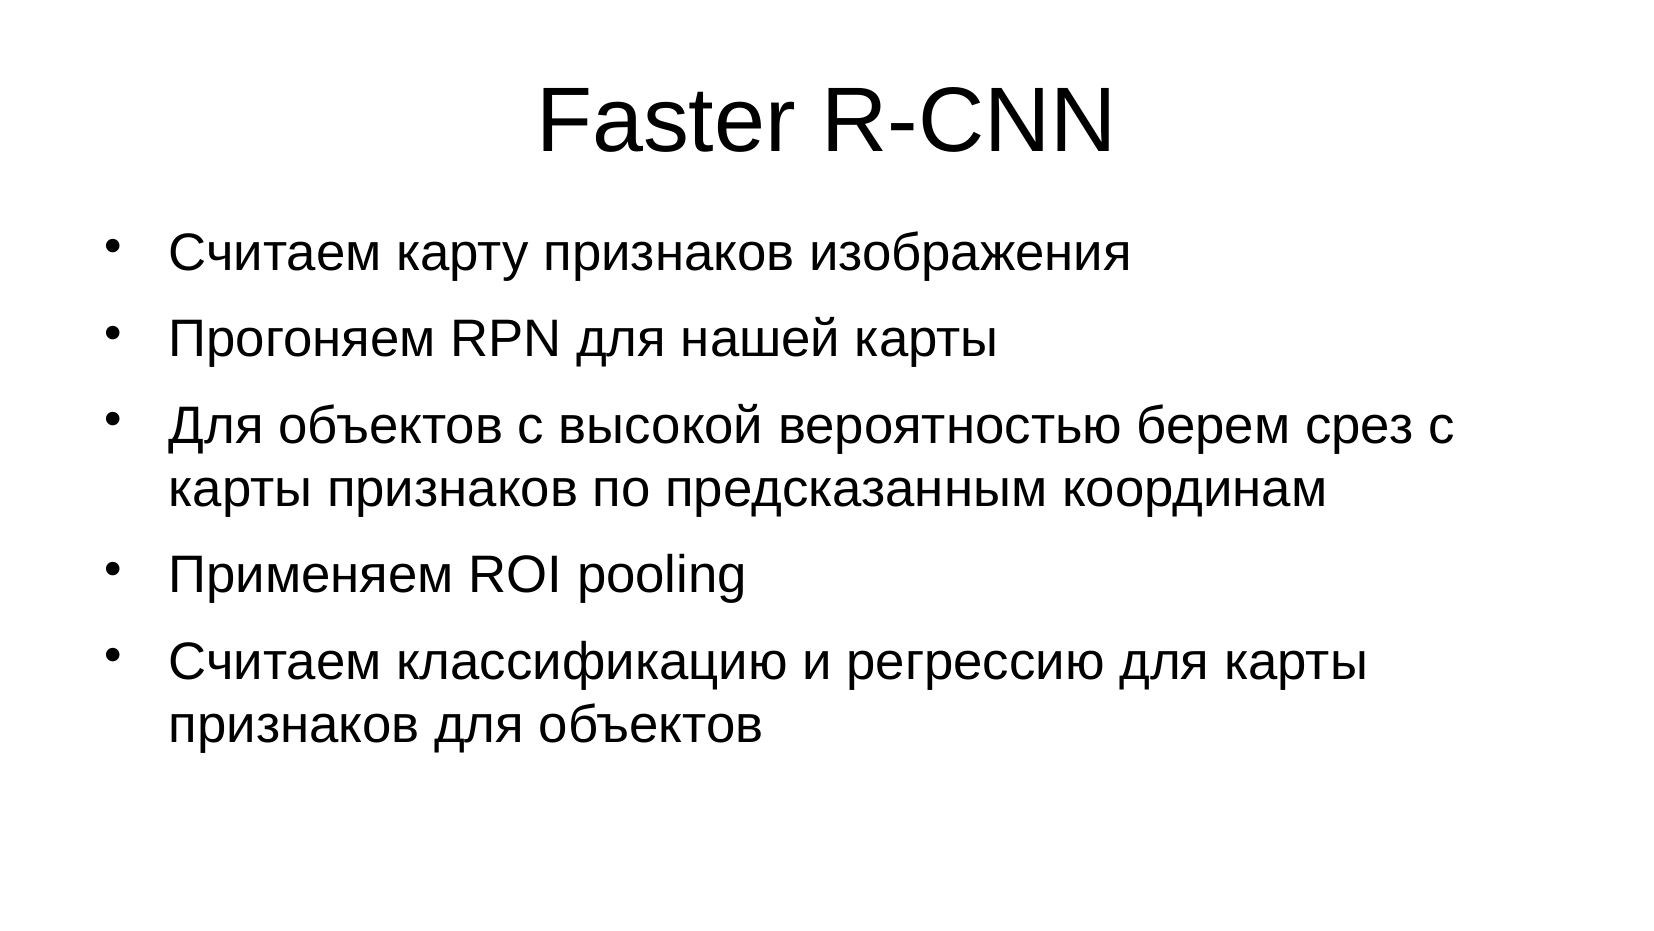

Faster R-CNN
Считаем карту признаков изображения
Прогоняем RPN для нашей карты
Для объектов с высокой вероятностью берем срез с карты признаков по предсказанным координам
Применяем ROI pooling
Считаем классификацию и регрессию для карты признаков для объектов